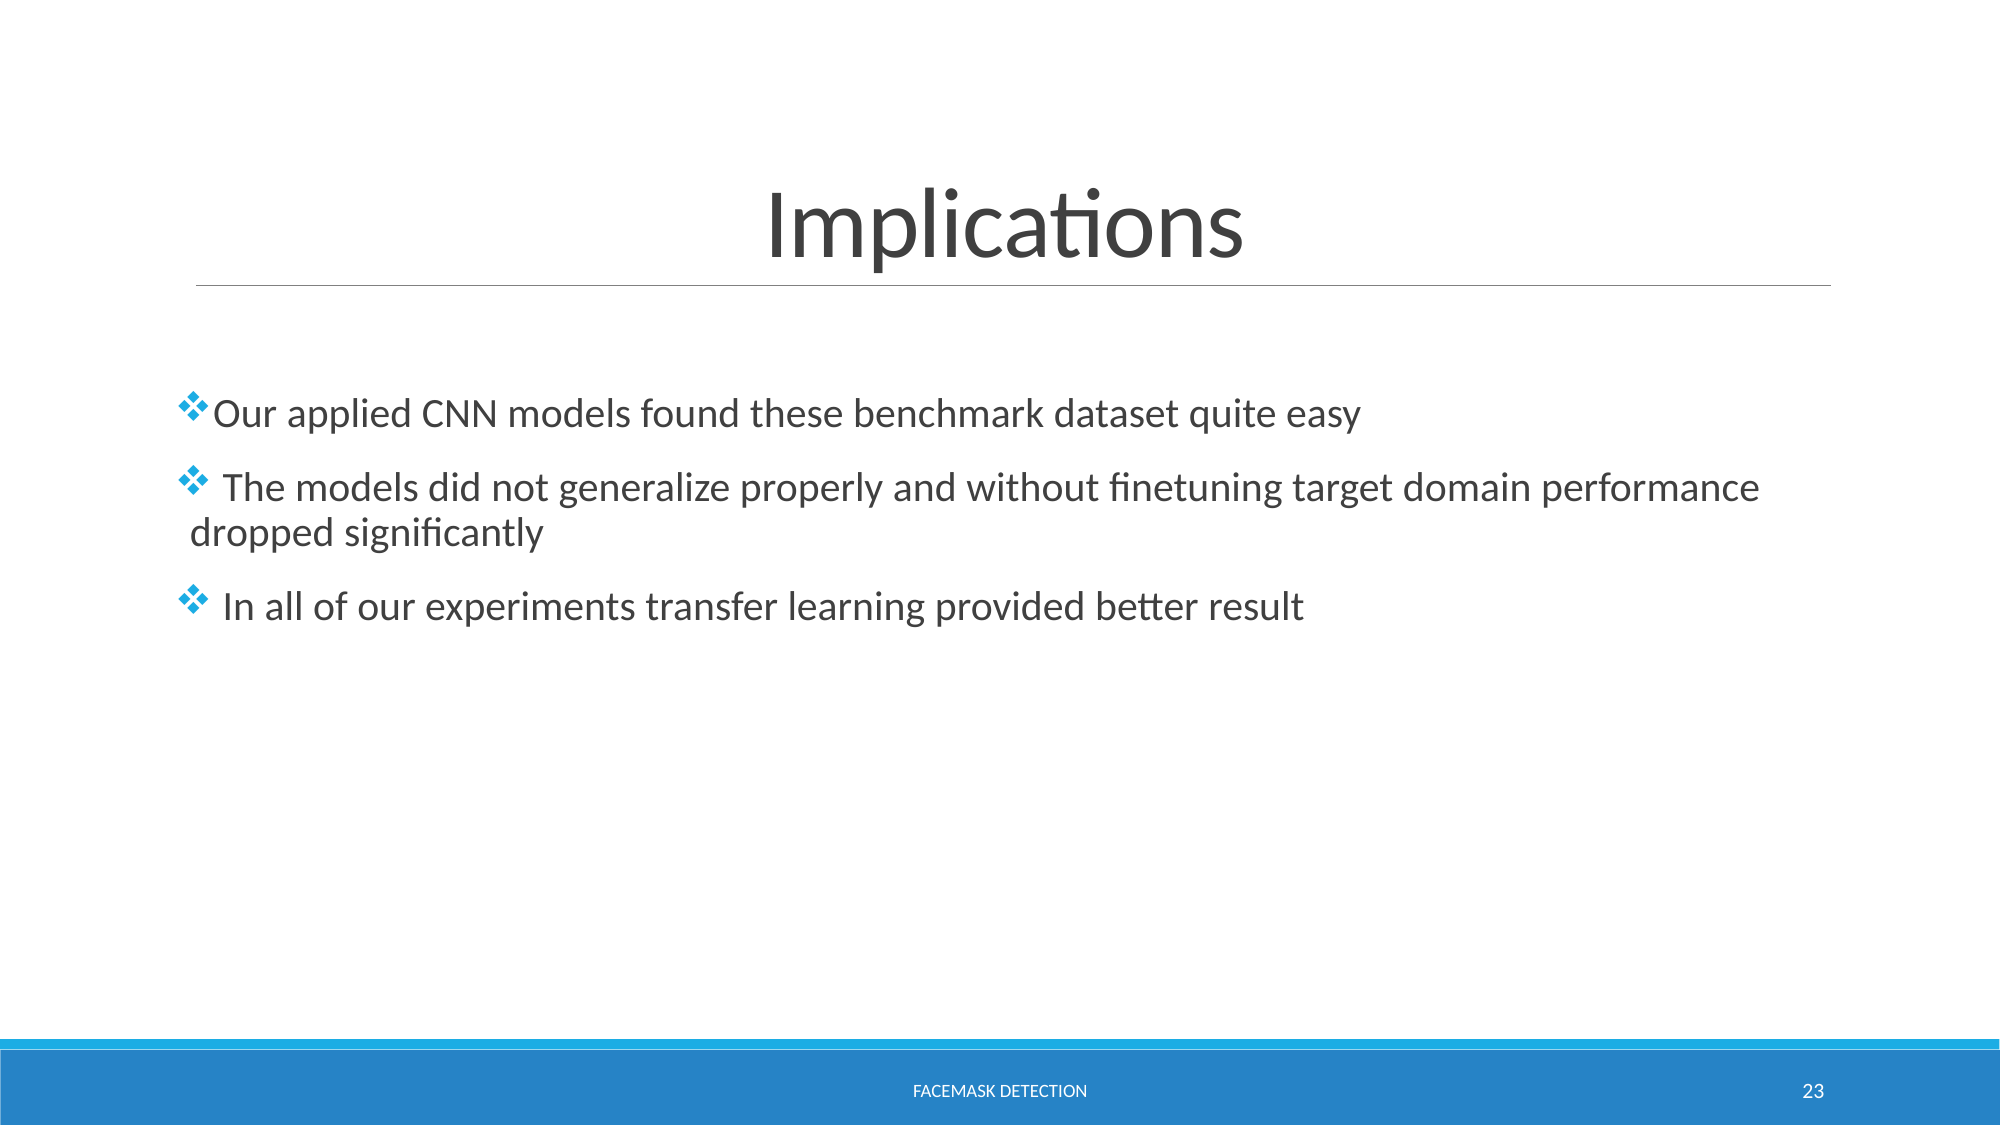

# Implications

Our applied CNN models found these benchmark dataset quite easy
 The models did not generalize properly and without finetuning target domain performance dropped significantly
 In all of our experiments transfer learning provided better result
Facemask detection
23